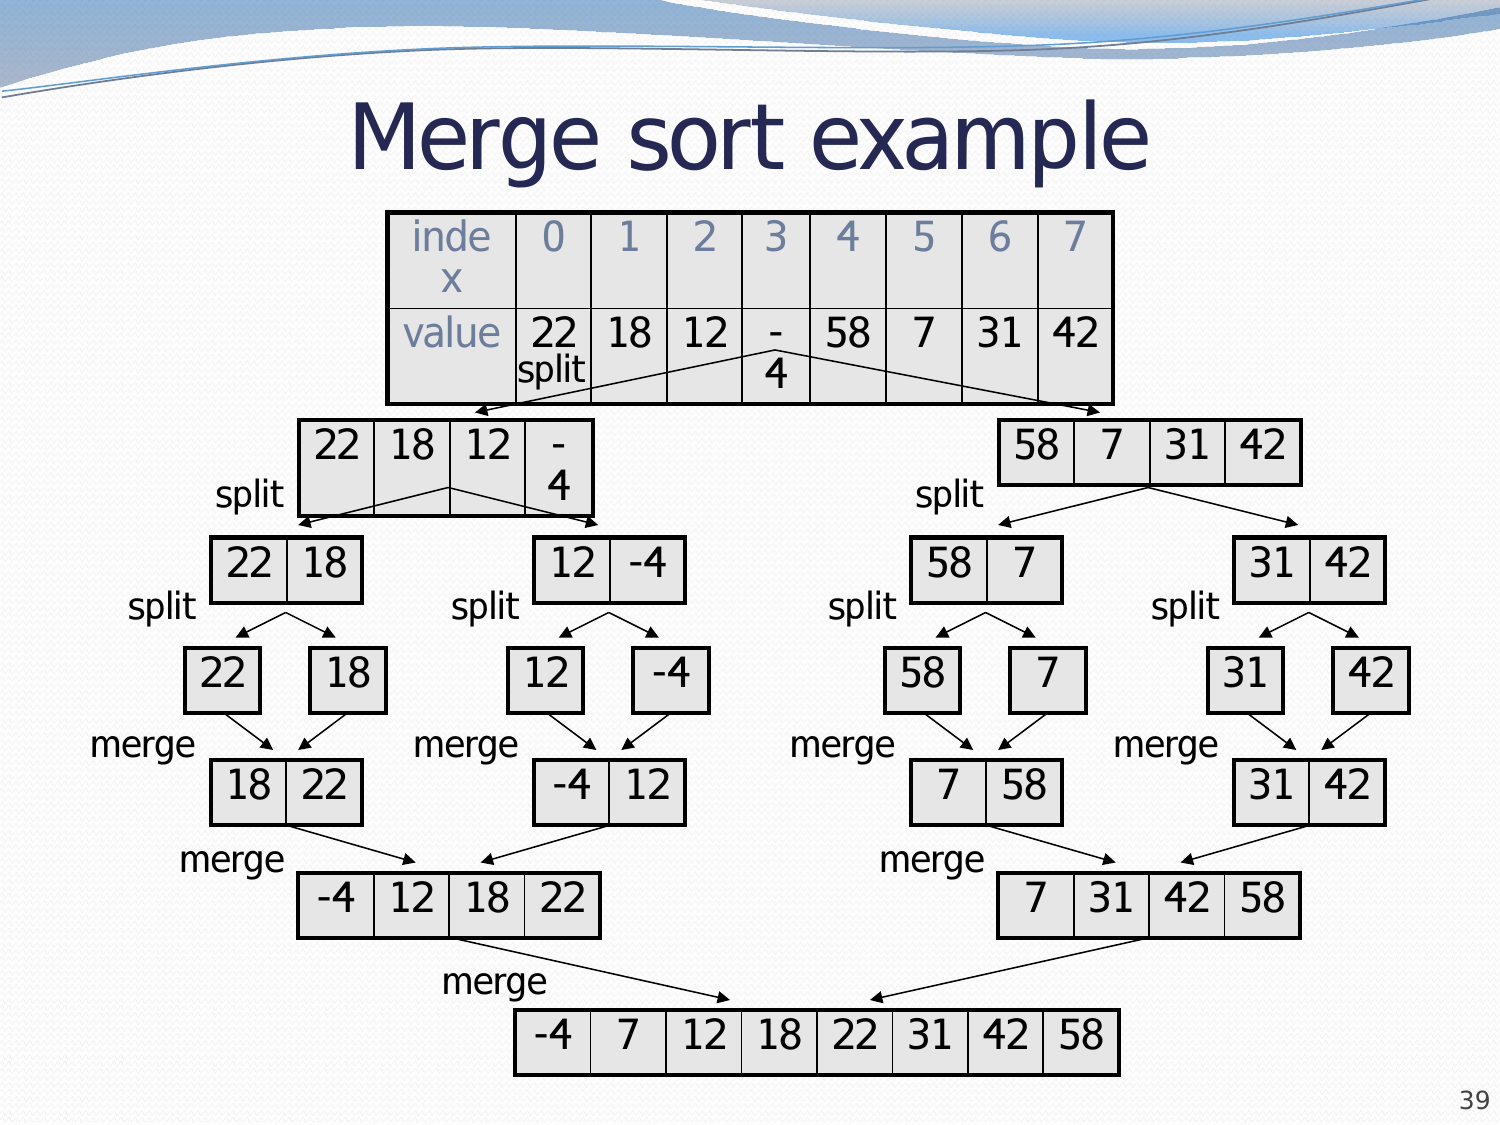

# Merge sort example
| index | 0 | 1 | 2 | 3 | 4 | 5 | 6 | 7 |
| --- | --- | --- | --- | --- | --- | --- | --- | --- |
| value | 22 | 18 | 12 | -4 | 58 | 7 | 31 | 42 |
split

| 22 | 18 | 12 | -4 |
| --- | --- | --- | --- |
| 58 | 7 | 31 | 42 |
| --- | --- | --- | --- |
split

split

| 22 | 18 |
| --- | --- |
| 12 | -4 |
| --- | --- |
| 58 | 7 |
| --- | --- |
| 31 | 42 |
| --- | --- |
split

split

split

split

| 22 |
| --- |
| 18 |
| --- |
| 12 |
| --- |
| -4 |
| --- |
| 58 |
| --- |
| 7 |
| --- |
| 31 |
| --- |
| 42 |
| --- |
merge

merge

merge

merge

| 18 | 22 |
| --- | --- |
| -4 | 12 |
| --- | --- |
| 7 | 58 |
| --- | --- |
| 31 | 42 |
| --- | --- |

merge

merge
| -4 | 12 | 18 | 22 |
| --- | --- | --- | --- |
| 7 | 31 | 42 | 58 |
| --- | --- | --- | --- |

merge
| -4 | 7 | 12 | 18 | 22 | 31 | 42 | 58 |
| --- | --- | --- | --- | --- | --- | --- | --- |